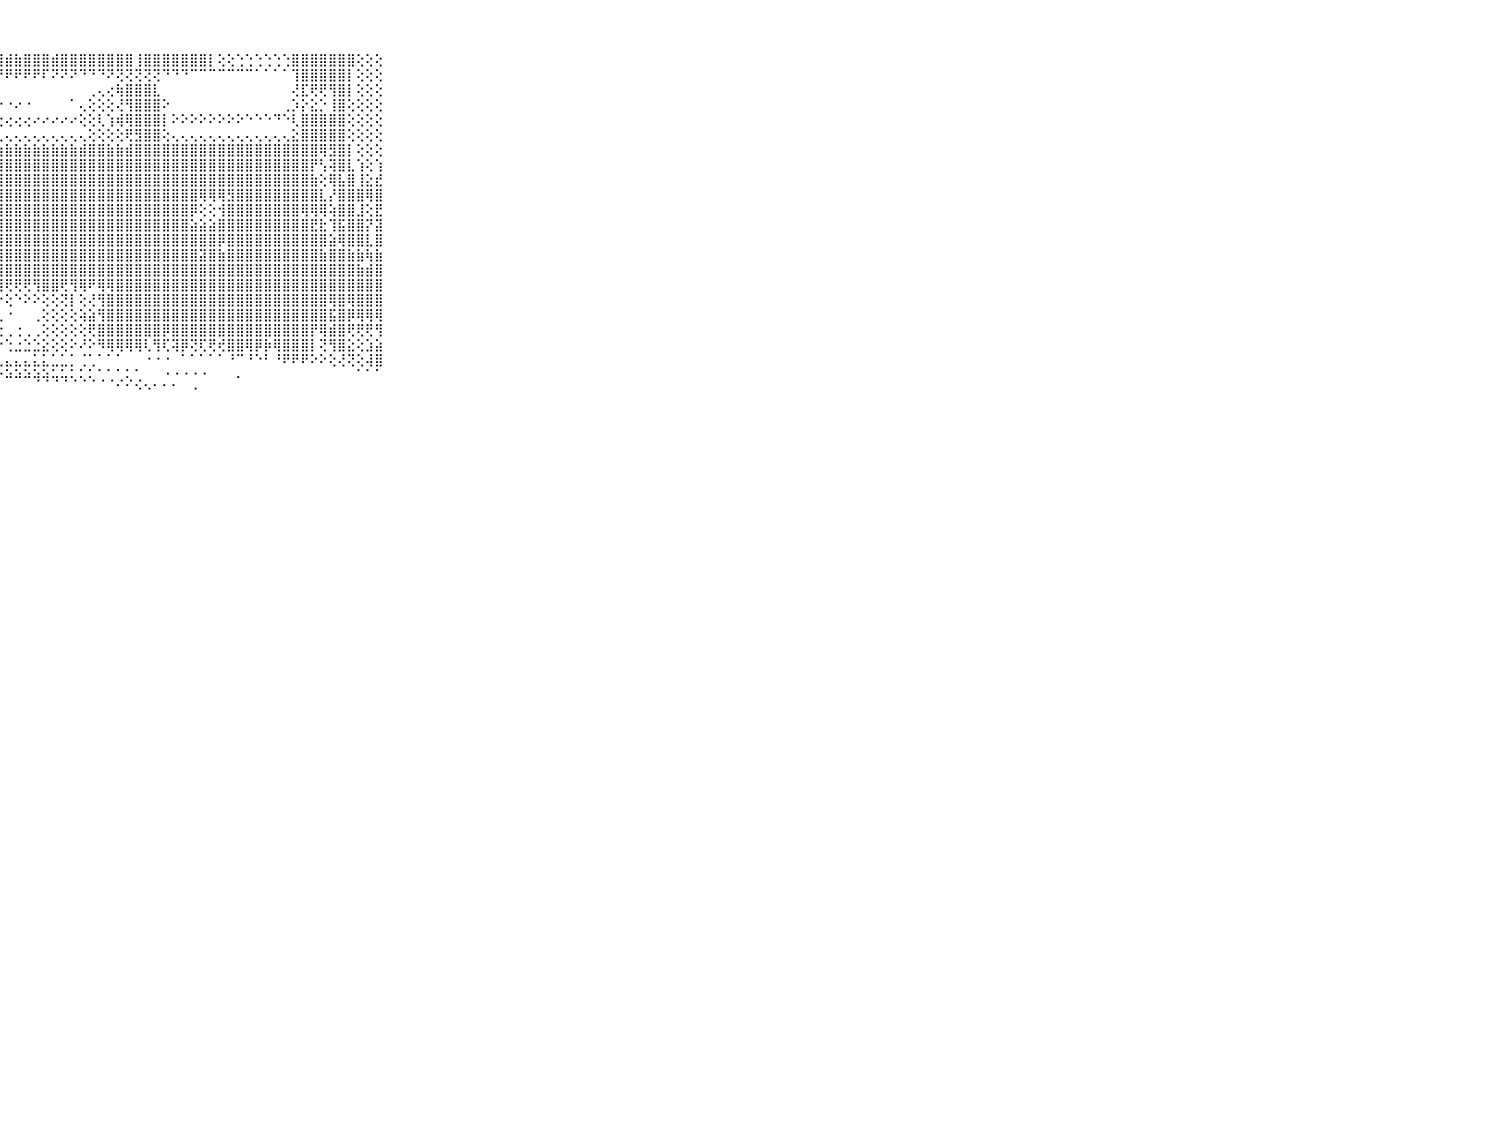

⠀⠀⠀⠀⠀⠀⠀⠀⠀⠀⠀⣼⣵⣧⣼⣧⣿⣼⣧⣯⣼⣧⣿⣼⣷⣿⣷⣿⣾⣷⣿⣿⣿⣾⣿⣿⣿⣿⣿⣿⣿⣿⢸⣿⣿⣿⣿⣿⣿⣿⡇⢕⢕⢑⢑⢑⢑⢑⢑⣿⣿⣿⣿⣿⣿⣿⢕⢕⢕⠀⠀⠀⠀⠀⠀⠀⠀⠀⠀⠀⠀
⠀⠀⠀⠀⠀⠀⠀⠀⠀⠀⠀⢿⢿⢿⢿⢟⢟⠟⠟⠟⠟⠟⠟⠟⠟⠟⠟⠟⠟⠟⠟⠟⠏⠝⠝⠝⠙⠙⠙⠝⢝⢝⢝⢝⢝⠙⠙⠙⠉⠉⠉⠉⠉⠉⠉⠁⠁⠁⠁⢹⣿⣿⣿⣿⣿⡇⢕⢕⢕⠀⠀⠀⠀⠀⠀⠀⠀⠀⠀⠀⠀
⠀⠀⠀⠀⠀⠀⠀⠀⠀⠀⠀⠀⠀⠀⠀⠀⠀⠀⠀⠀⠀⠀⠀⠀⠀⠀⠀⠀⠀⠀⠀⠀⠀⠀⠀⠀⠀⢀⢄⢔⢷⣿⣿⣿⣇⠀⠀⠀⠀⠀⠀⠀⠀⠀⠀⠀⠀⠀⠀⢜⣏⢟⢟⢻⣿⡇⢕⢕⢕⠀⠀⠀⠀⠀⠀⠀⠀⠀⠀⠀⠀
⠀⠀⠀⠀⠀⠀⠀⠀⠀⠀⠀⠀⠀⠀⠐⠔⠐⢐⠔⠔⠔⠔⢔⢔⢔⢔⢔⠔⠐⠔⠐⠀⠀⠀⠀⠁⢄⢕⢕⢕⢜⢻⣿⣿⣿⠕⠀⠀⠀⠀⠀⠀⠀⠀⠀⠀⠀⠀⢀⡱⡕⣕⡑⢸⣿⢕⢕⢕⢕⠀⠀⠀⠀⠀⠀⠀⠀⠀⠀⠀⠀
⠀⠀⠀⠀⠀⠀⠀⠀⠀⠀⠀⠀⢄⢔⢔⢔⢔⢔⢔⢔⢔⢔⢔⢔⢔⢔⢔⢔⢔⢔⢔⠔⠔⠔⠔⠔⢕⢕⢇⢱⢾⢿⣿⣿⣿⡇⠕⠕⠕⠕⠕⠕⠕⠕⠑⠑⠑⠙⠑⢇⣿⣿⣿⣿⣿⢕⢕⢕⢕⠀⠀⠀⠀⠀⠀⠀⠀⠀⠀⠀⠀
⠀⠀⠀⠀⠀⠀⠀⠀⠀⠀⠀⠀⢀⢀⢄⢄⢄⢄⢄⢄⢄⢄⢄⢄⢄⢄⢄⢄⢄⢄⢄⢄⢄⢄⢄⢄⢄⢕⢕⢕⢕⢟⣻⣿⣿⢕⢄⢄⢄⢄⢄⢄⢄⢄⢄⢄⢄⢄⢄⣕⣿⣿⣿⣿⣿⢕⢕⢕⢕⠀⠀⠀⠀⠀⠀⠀⠀⠀⠀⠀⠀
⠀⠀⠀⠀⠀⠀⠀⠀⠀⠀⠀⣷⣷⣷⡷⢷⢷⣷⣷⣷⣷⣷⣷⣷⢷⢷⣷⣷⣷⣷⣷⣷⣷⣷⣷⣷⣾⣿⣿⣷⣷⣾⣿⣿⣿⣿⣿⣿⣿⣿⣿⣿⣿⣿⣿⣿⣿⣿⣿⣿⣿⣿⢿⣻⣿⡇⢕⢕⢕⠀⠀⠀⠀⠀⠀⠀⠀⠀⠀⠀⠀
⠀⠀⠀⠀⠀⠀⠀⠀⠀⠀⠀⣿⣿⣿⣿⢕⢼⣿⣿⣿⣿⣿⣿⣿⢕⢸⣿⣿⣿⣿⣿⣿⣿⣿⣿⣿⣿⣿⣿⣿⣿⣿⣿⣿⣿⣿⣿⣿⣿⣿⣿⣿⣿⣿⣿⣿⣿⣿⣿⣿⣿⡟⢣⢽⣿⣇⢱⢕⢱⠀⠀⠀⠀⠀⠀⠀⠀⠀⠀⠀⠀
⠀⠀⠀⠀⠀⠀⠀⠀⠀⠀⠀⣿⣿⣿⣿⢕⢸⣿⣿⣿⣿⣿⣿⣿⢕⢕⣿⣿⣿⣿⣿⣿⣿⣿⣿⣿⣿⣿⣿⣿⣿⣿⣿⣿⣿⣿⣿⣿⣿⣿⣿⣿⣿⣿⣿⣿⣿⣿⣿⣿⣿⣷⢕⢿⣧⣿⢸⣕⣞⠀⠀⠀⠀⠀⠀⠀⠀⠀⠀⠀⠀
⠀⠀⠀⠀⠀⠀⠀⠀⠀⠀⠀⣿⣿⣿⣿⢄⢸⣿⣿⣿⣿⣿⣿⣿⡇⢕⣿⣿⣿⣿⣿⣿⣿⣿⣿⣿⣿⣿⣿⣿⣿⣿⣿⣿⣿⣿⣿⣿⣿⢿⢿⢿⣻⣿⣿⣿⣿⣿⣿⣿⣿⣿⣇⡜⣿⣿⣿⢿⣿⠀⠀⠀⠀⠀⠀⠀⠀⠀⠀⠀⠀
⠀⠀⠀⠀⠀⠀⠀⠀⠀⠀⠀⣿⣿⣿⣿⢕⢸⣿⣿⣿⣿⣿⣿⣿⡇⢕⣿⣿⣿⣿⣿⣿⣿⣿⣿⣿⣿⣿⣿⣿⣿⣿⣿⣿⣿⣿⣿⣿⡿⢕⢕⢺⣿⣿⣿⣿⣿⣿⣿⣿⢿⢿⢿⢵⣿⣿⣸⢕⣟⠀⠀⠀⠀⠀⠀⠀⠀⠀⠀⠀⠀
⠀⠀⠀⠀⠀⠀⠀⠀⠀⠀⠀⣿⣿⣿⣿⢕⢸⣿⣿⣿⣿⣿⣿⣿⡇⢕⣿⣿⣿⣿⣿⣿⣿⣿⣿⣿⣿⣿⣿⣿⣿⣿⣿⣿⣿⣿⣿⣿⣵⣵⣵⣿⣿⣿⣿⣿⣿⣿⣿⣿⣿⣟⣗⢹⣯⣿⣿⡝⣽⠀⠀⠀⠀⠀⠀⠀⠀⠀⠀⠀⠀
⠀⠀⠀⠀⠀⠀⠀⠀⠀⠀⠀⣿⣿⣿⣿⣇⣕⣿⣿⣿⣿⣿⣿⣿⡇⣕⣿⣿⣿⣿⣿⣿⣿⣿⣿⣿⣿⣿⣿⣿⣿⣿⣿⣿⣿⣿⣿⣿⣿⣿⣿⡿⣿⣿⣿⣿⣿⣿⣿⣿⣿⣿⣿⣵⢿⣿⣿⣇⣿⠀⠀⠀⠀⠀⠀⠀⠀⠀⠀⠀⠀
⠀⠀⠀⠀⠀⠀⠀⠀⠀⠀⠀⣿⣿⣿⣿⣿⣿⣿⣿⣿⣿⣿⣿⣿⣿⣿⣿⣿⣿⣿⣿⣿⣿⣿⣿⣿⣿⣿⣿⣿⣿⣿⣿⣿⣿⣿⣿⣿⣿⣽⣿⣷⣿⣿⣿⣿⣿⣿⣿⣿⣿⣿⣷⣿⣿⣷⣷⢷⣷⠀⠀⠀⠀⠀⠀⠀⠀⠀⠀⠀⠀
⠀⠀⠀⠀⠀⠀⠀⠀⠀⠀⠀⣿⣿⣿⡯⢿⣯⢽⣿⣿⣿⣿⣿⣿⣻⣻⣿⣿⣿⣿⣿⣿⣿⣿⣿⣿⣿⣿⣿⣿⣿⣿⣿⣿⣿⣿⣿⣿⣿⣿⣿⣿⣿⣿⣿⣿⣿⣿⣿⣿⣿⣿⣿⣿⣿⣿⣷⣾⣿⠀⠀⠀⠀⠀⠀⠀⠀⠀⠀⠀⠀
⠀⠀⠀⠀⠀⠀⠀⠀⠀⠀⠀⠿⢟⢝⣟⣷⣿⡾⢏⢝⢝⢝⢝⡻⣿⣼⣿⣿⢟⢟⢟⢻⣿⣿⢟⢻⢿⠟⢿⢿⣿⣿⣿⣿⣿⣿⣿⣿⣿⣿⣿⣿⣿⣿⣿⣿⣿⣿⣿⣿⣿⣿⣿⣿⣿⣿⣿⣿⣿⠀⠀⠀⠀⠀⠀⠀⠀⠀⠀⠀⠀
⠀⠀⠀⠀⠀⠀⠀⠀⠀⠀⠀⠑⠑⠑⠑⠙⠙⠕⠕⠕⠕⠕⠕⠜⠝⠝⠿⠕⢕⠑⠕⠕⢕⢕⢝⡇⢕⢜⢻⣿⣿⣿⣿⣿⣿⣿⣿⣿⣿⣿⣿⣿⣿⣿⣿⣿⣿⣿⣿⣿⣿⣿⣿⢿⣿⢿⣿⣿⣿⠀⠀⠀⠀⠀⠀⠀⠀⠀⠀⠀⠀
⠀⠀⠀⠀⠀⠀⠀⠀⠀⠀⠀⠀⠀⠀⢄⢔⢰⢔⢄⠀⠀⠀⠀⠀⢄⢄⡔⢄⠐⠀⠀⢀⢕⢕⢕⢕⢵⣵⢻⣿⣿⣿⣿⣿⣿⣿⣿⣿⣿⣿⣿⣿⣿⣿⣿⣿⣿⣿⣿⣿⣿⣿⣿⣯⣿⡿⢿⢿⢿⠀⠀⠀⠀⠀⠀⠀⠀⠀⠀⠀⠀
⠀⠀⠀⠀⠀⠀⠀⠀⠀⠀⠀⠀⠀⢀⢑⢱⢸⢕⢀⠀⠀⠀⠀⢁⢕⣕⡿⢑⢀⢐⢀⢀⢕⢕⢕⢕⢕⢟⣿⣿⣿⣿⣿⣿⣿⡿⣿⣿⣿⣿⣿⣿⣿⣿⣿⣿⣿⣿⣿⣿⣿⡟⢿⣾⣿⢟⢟⢟⢻⠀⠀⠀⠀⠀⠀⠀⠀⠀⠀⠀⠀
⠀⠀⠀⠀⠀⠀⠀⠀⠀⠀⠀⠀⠄⠅⠅⠅⠅⠅⠅⠅⠅⠅⠕⠕⢕⢙⢃⡑⢑⣐⣑⣑⣕⢕⢕⠕⠜⠕⠻⢿⢿⢿⢿⢇⢻⢏⢽⡿⢝⢏⢟⢞⣿⣿⢿⡿⡷⢿⣿⣿⣿⡇⢝⢻⣿⣕⢕⣱⣵⠀⠀⠀⠀⠀⠀⠀⠀⠀⠀⠀⠀
⠀⠀⠀⠀⠀⠀⠀⠀⠀⠀⠀⠀⠀⠀⠀⠀⠀⠀⠀⠀⠄⠄⠄⠄⠄⢄⢄⢄⣄⣄⣄⣅⣅⣁⣁⡁⢈⢁⠁⠁⠁⠀⠀⠐⠐⠐⠀⠁⠁⠁⠁⠁⠘⠉⠘⠑⠃⠘⠟⠟⠟⠕⠕⢕⢜⢝⢕⢼⣿⠀⠀⠀⠀⠀⠀⠀⠀⠀⠀⠀⠀
⠀⠀⠀⠀⠀⠀⠀⠀⠀⠀⠀⠀⠀⠀⠀⠀⠀⠀⠐⠐⠐⠐⠐⠐⠔⠔⠆⠕⠵⠵⠵⢵⢵⢥⢥⢅⢅⢅⢁⢁⢁⢅⢁⠀⠀⠐⠐⠐⠐⠐⠀⠀⠀⠄⠀⠀⠀⠀⠀⠀⠀⠀⠀⠀⠀⠀⠁⠁⠁⠀⠀⠀⠀⠀⠀⠀⠀⠀⠀⠀⠀
⠀⠀⠀⠀⠀⠀⠀⠀⠀⠀⠀⠀⠀⠀⠀⠀⠀⠀⠀⠀⠀⠀⠀⠀⠀⠀⠀⠀⠀⠀⠀⠀⠀⠀⠀⠀⠀⠀⠀⠀⠁⠁⠑⠑⠁⠁⠁⠀⠐⠀⠀⠀⠀⠀⠀⠀⠀⠀⠀⠀⠀⠀⠀⠀⠀⠀⠀⠀⠀⠀⠀⠀⠀⠀⠀⠀⠀⠀⠀⠀⠀